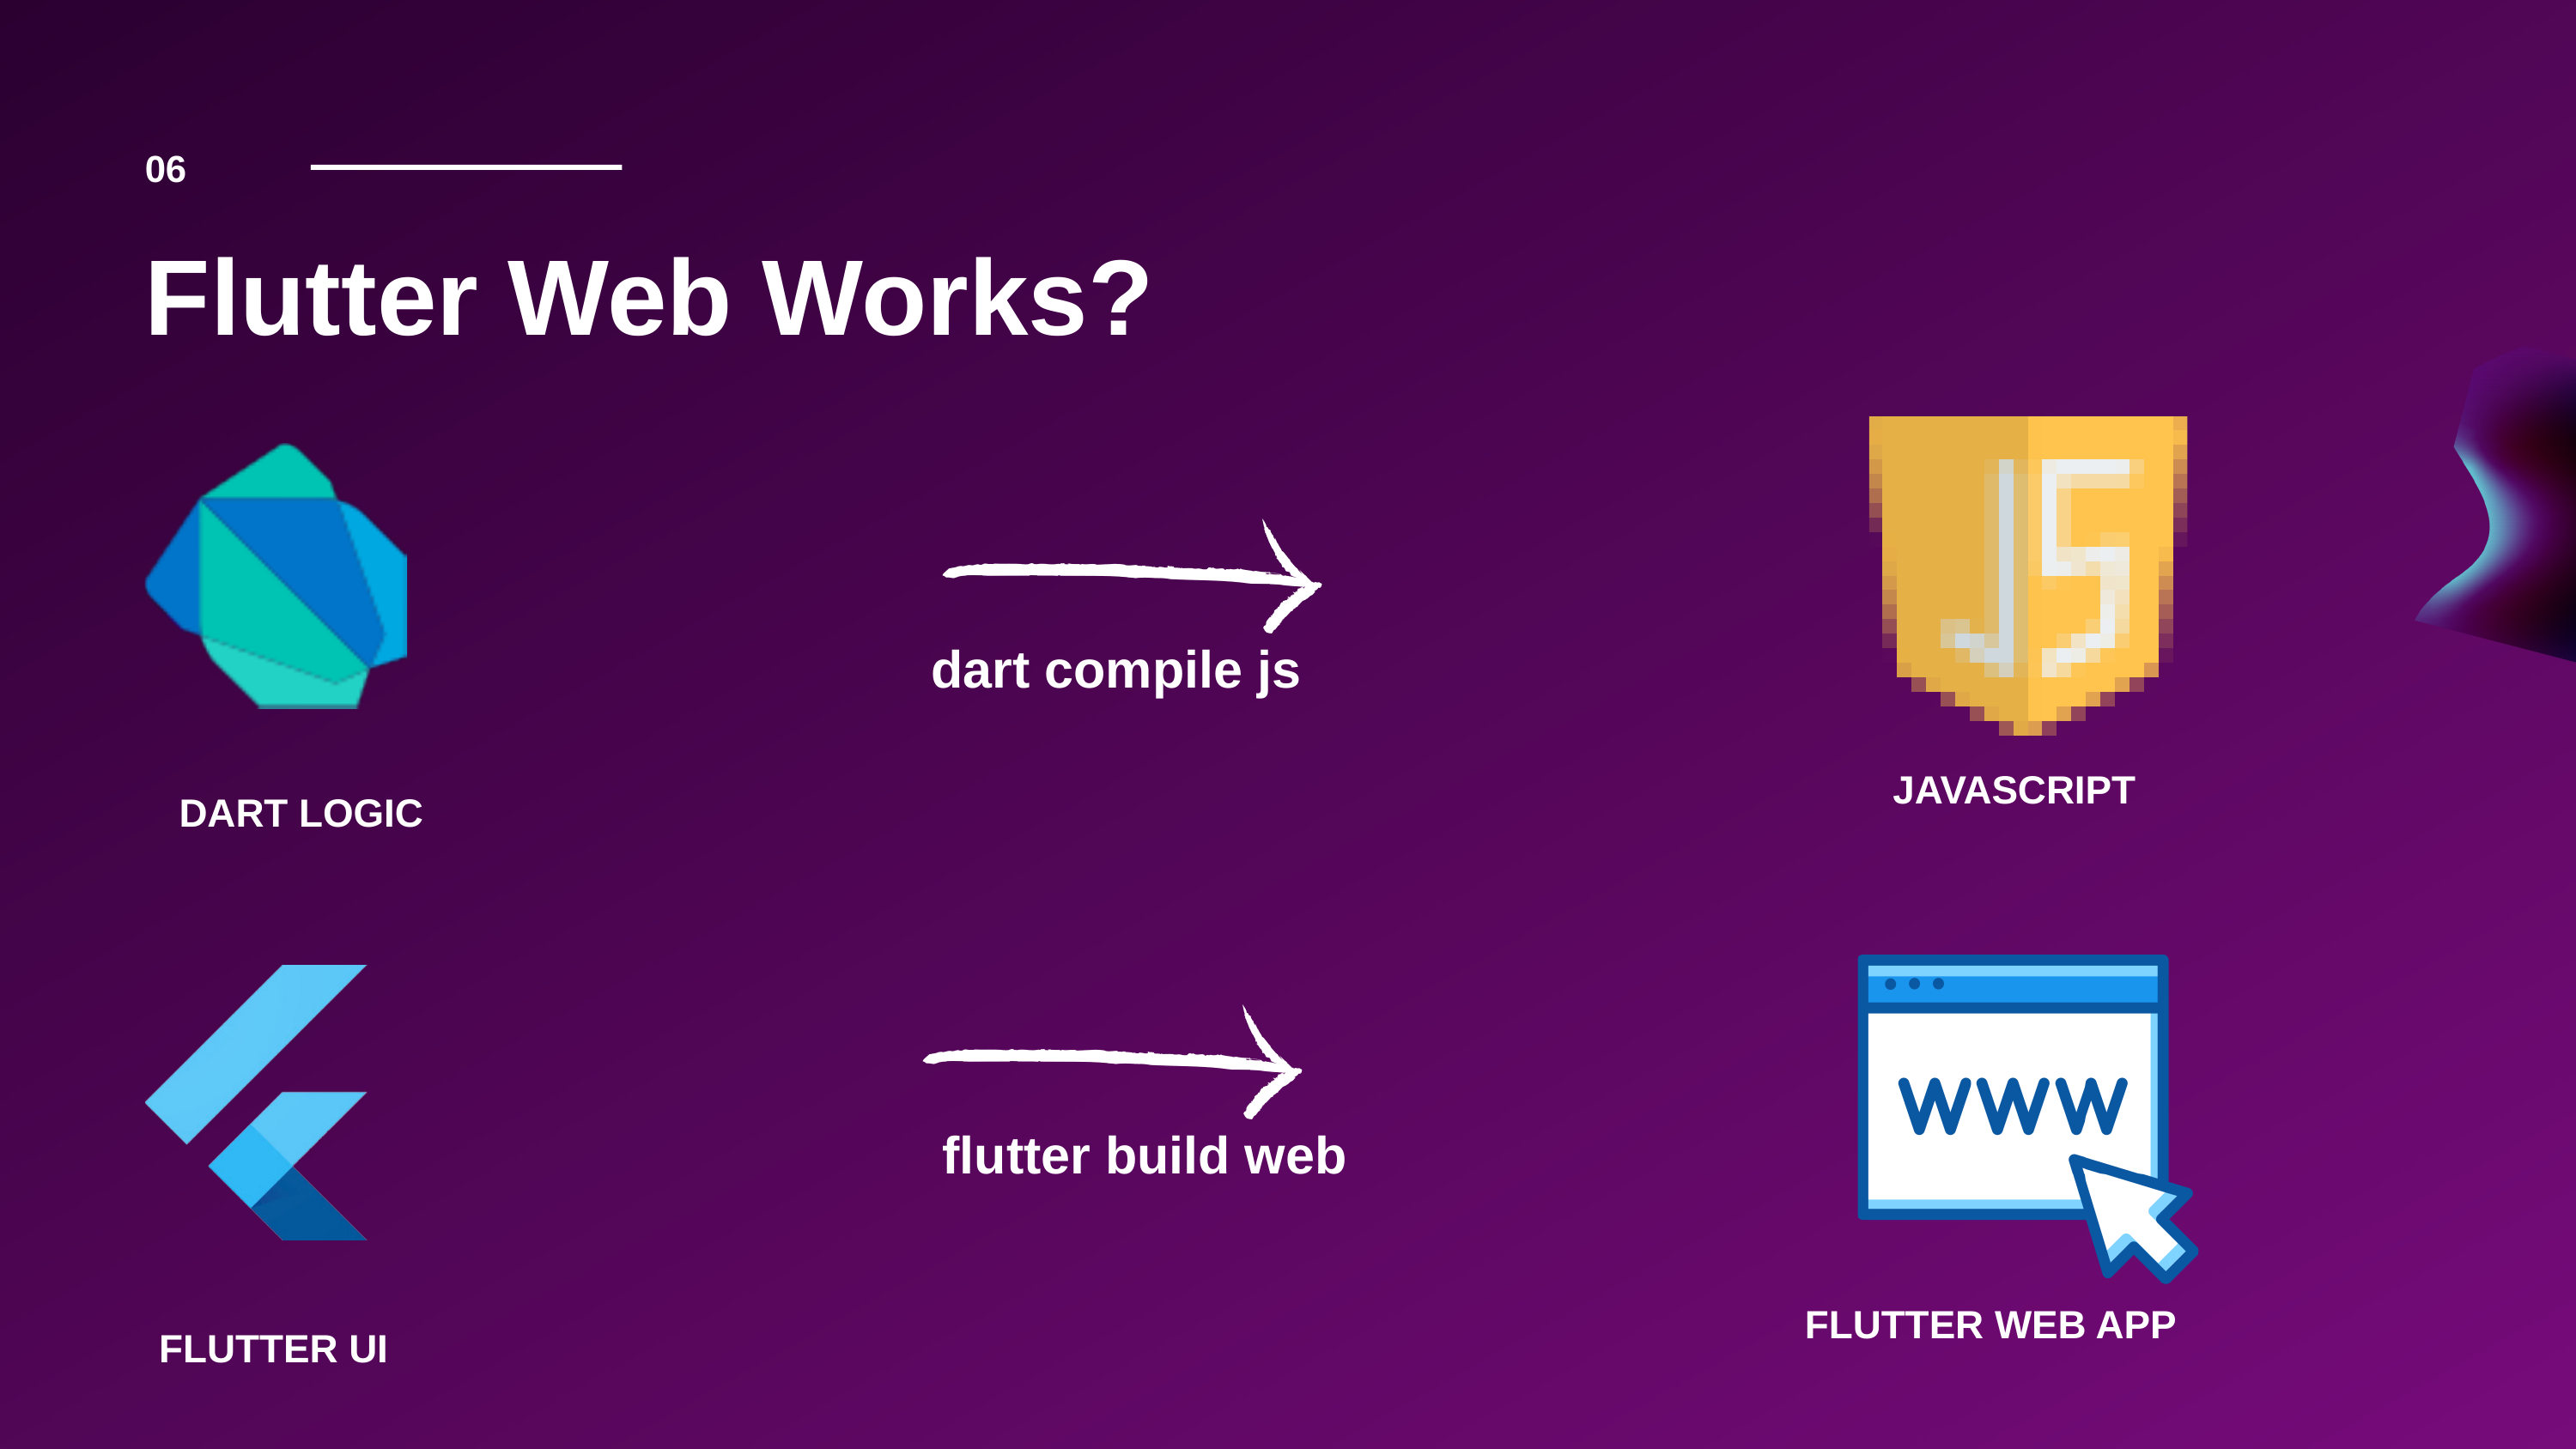

06

Flutter Web Works?

dart compile js
JAVASCRIPT
DART LOGIC

flutter build web
FLUTTER WEB APP
FLUTTER UI